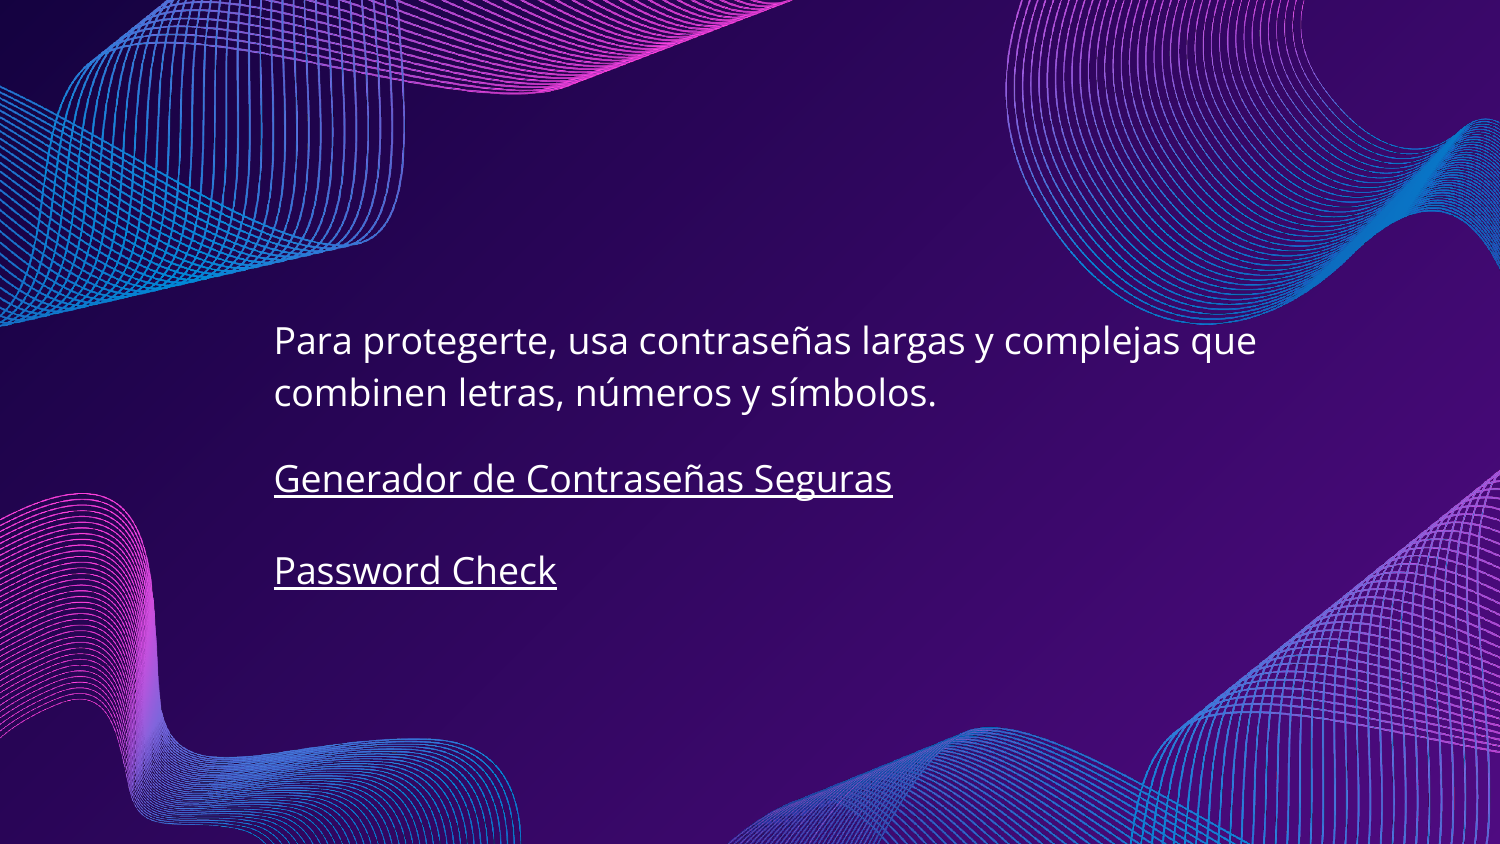

Para protegerte, usa contraseñas largas y complejas que combinen letras, números y símbolos.
Generador de Contraseñas Seguras
Password Check